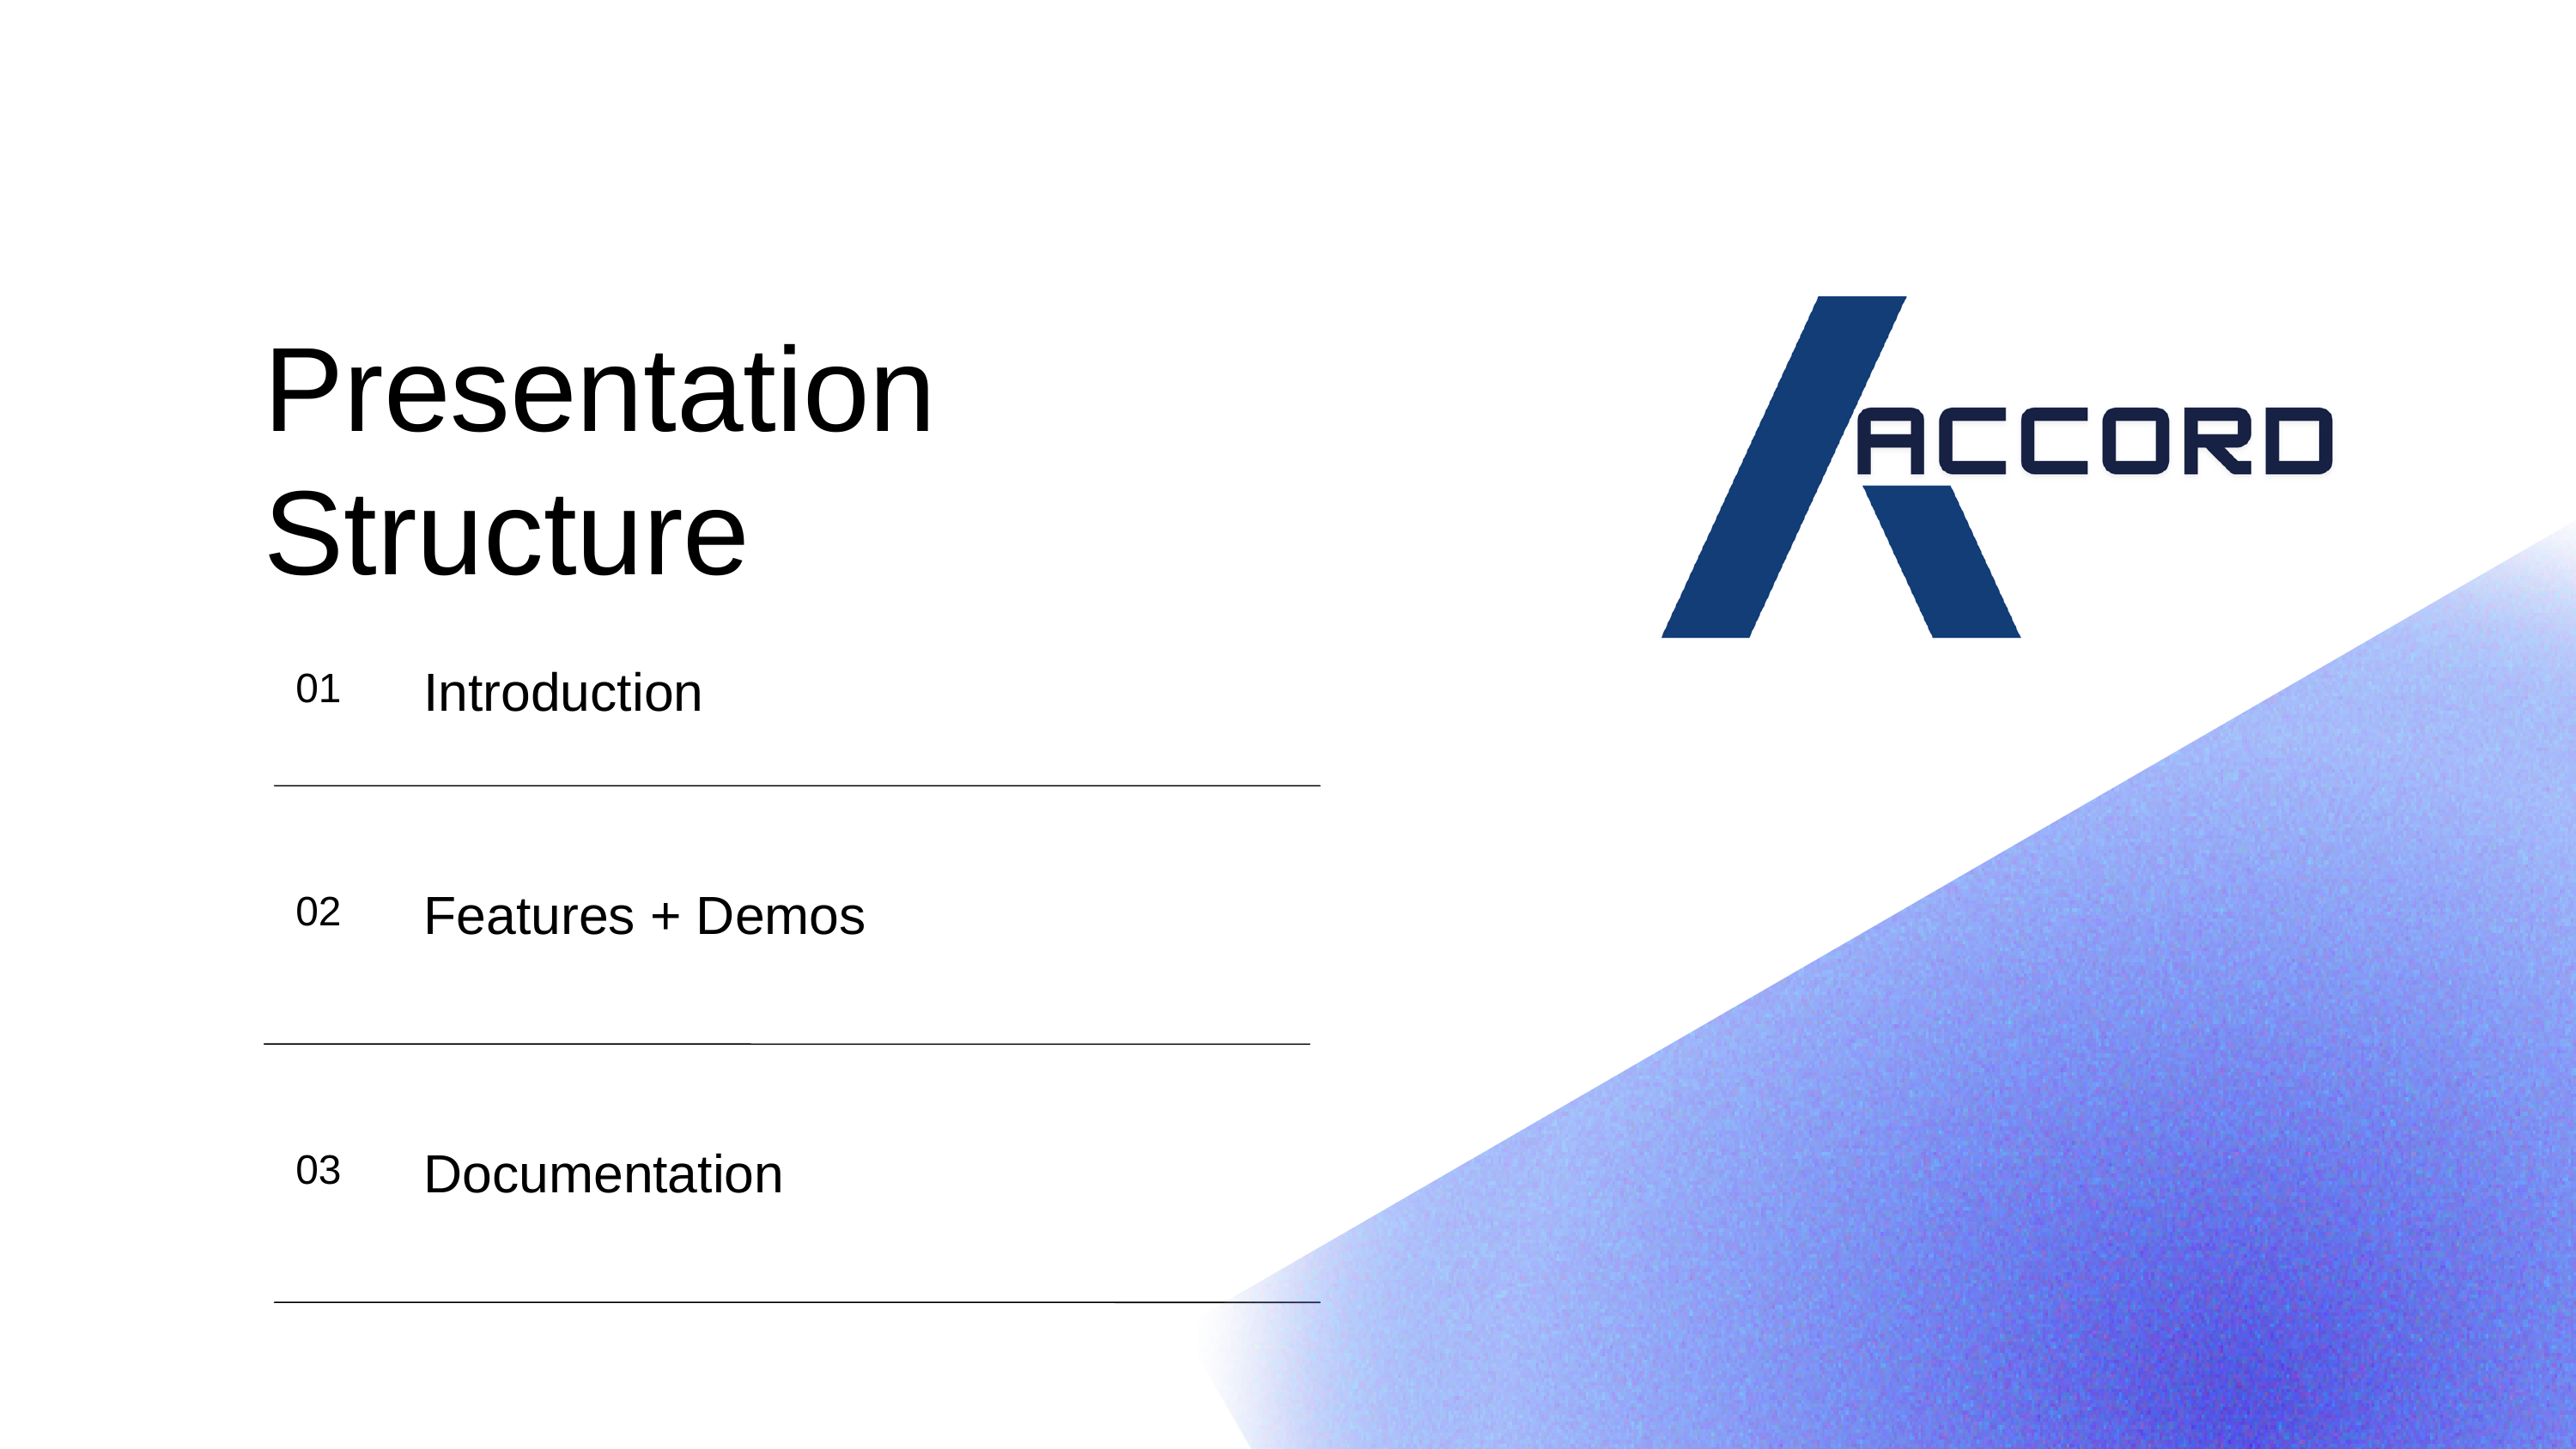

Presentation Structure
Introduction
01

Features + Demos
02

Documentation
03